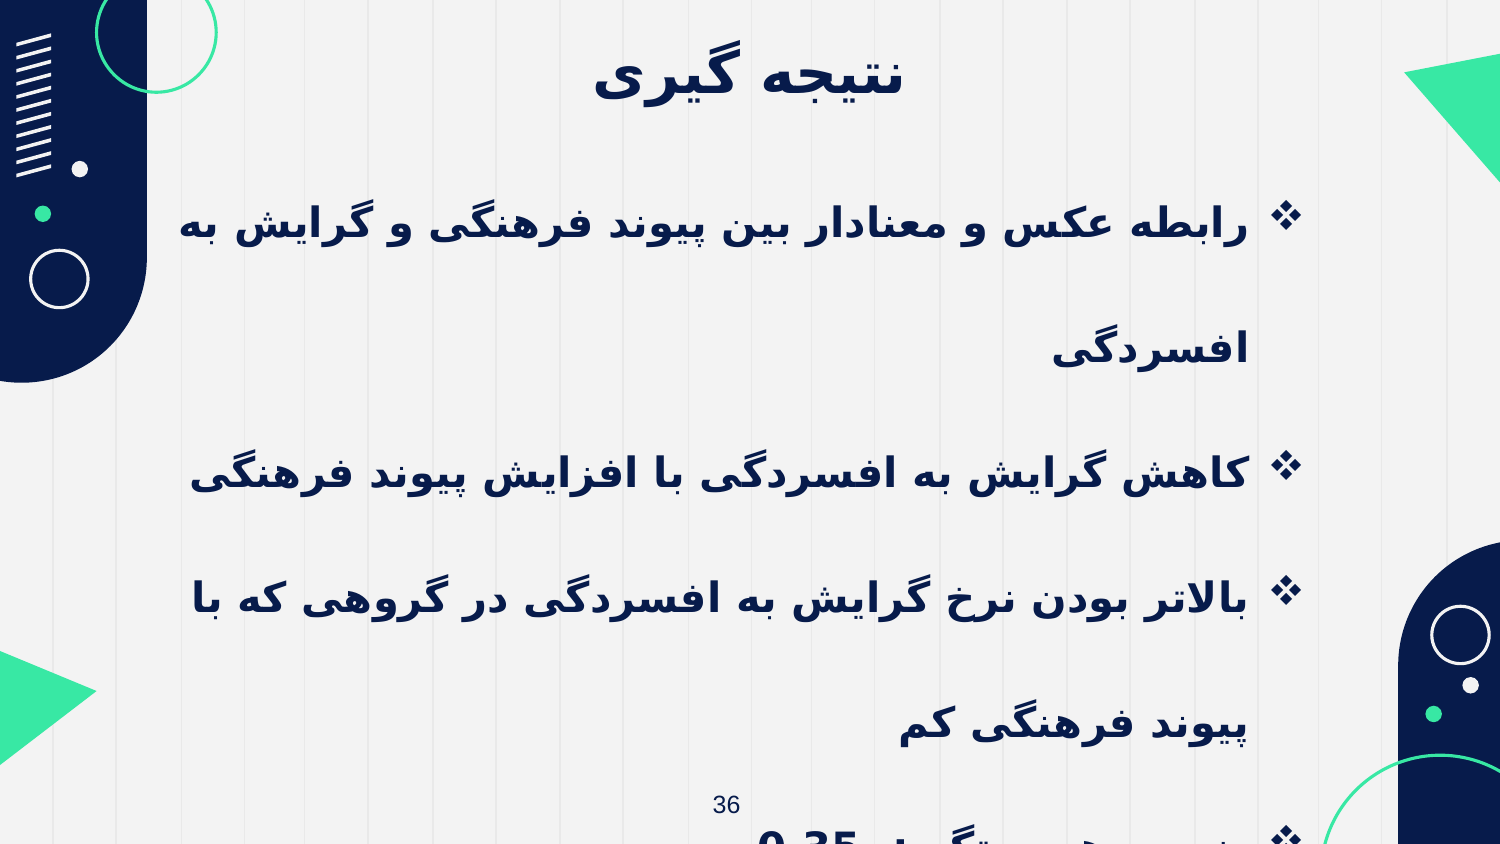

نتیجه گیری
رابطه عکس و معنادار بین پیوند فرهنگی و گرایش به افسردگی
کاهش گرایش به افسردگی با افزایش پیوند فرهنگی
بالاتر بودن نرخ گرایش به افسردگی در گروهی که با پیوند فرهنگی کم
ضریب همبستگی: -0.35
ضریب تعیین 0.123 نشان می‌دهد تنها 12.3 درصد از تغییرات پیش بینی شده.
36